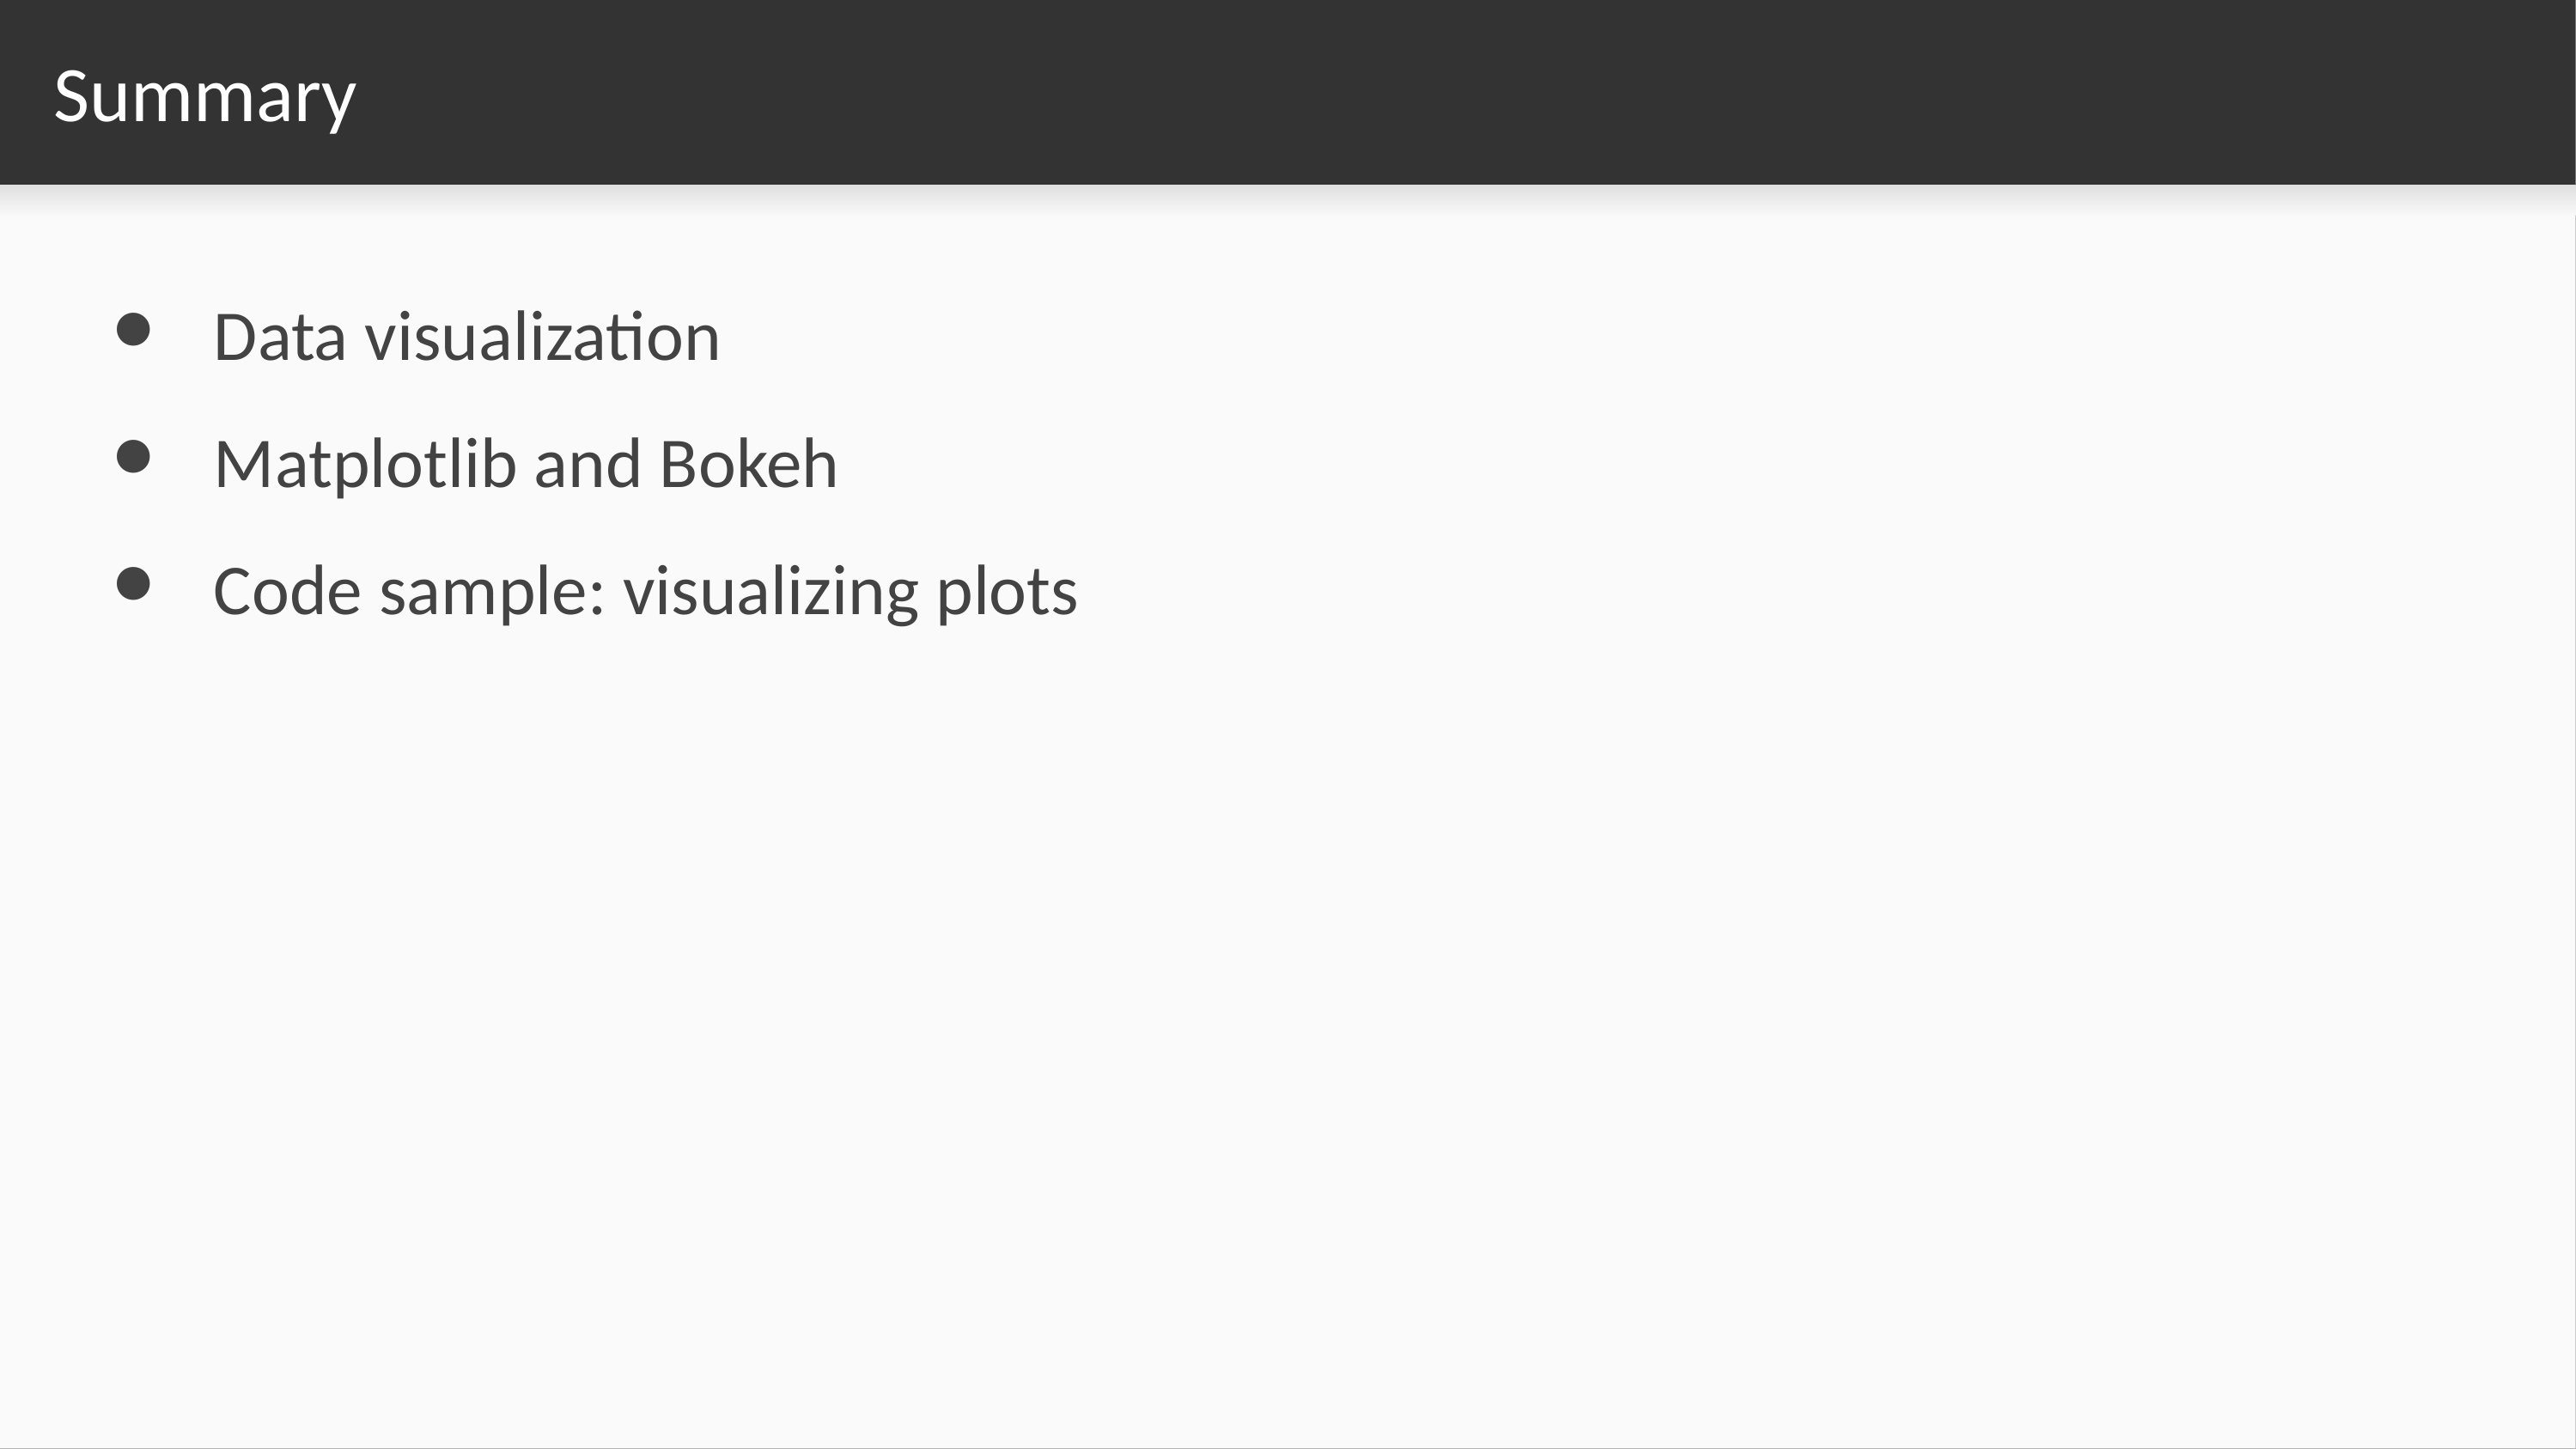

# Summary
Data visualization
Matplotlib and Bokeh
Code sample: visualizing plots